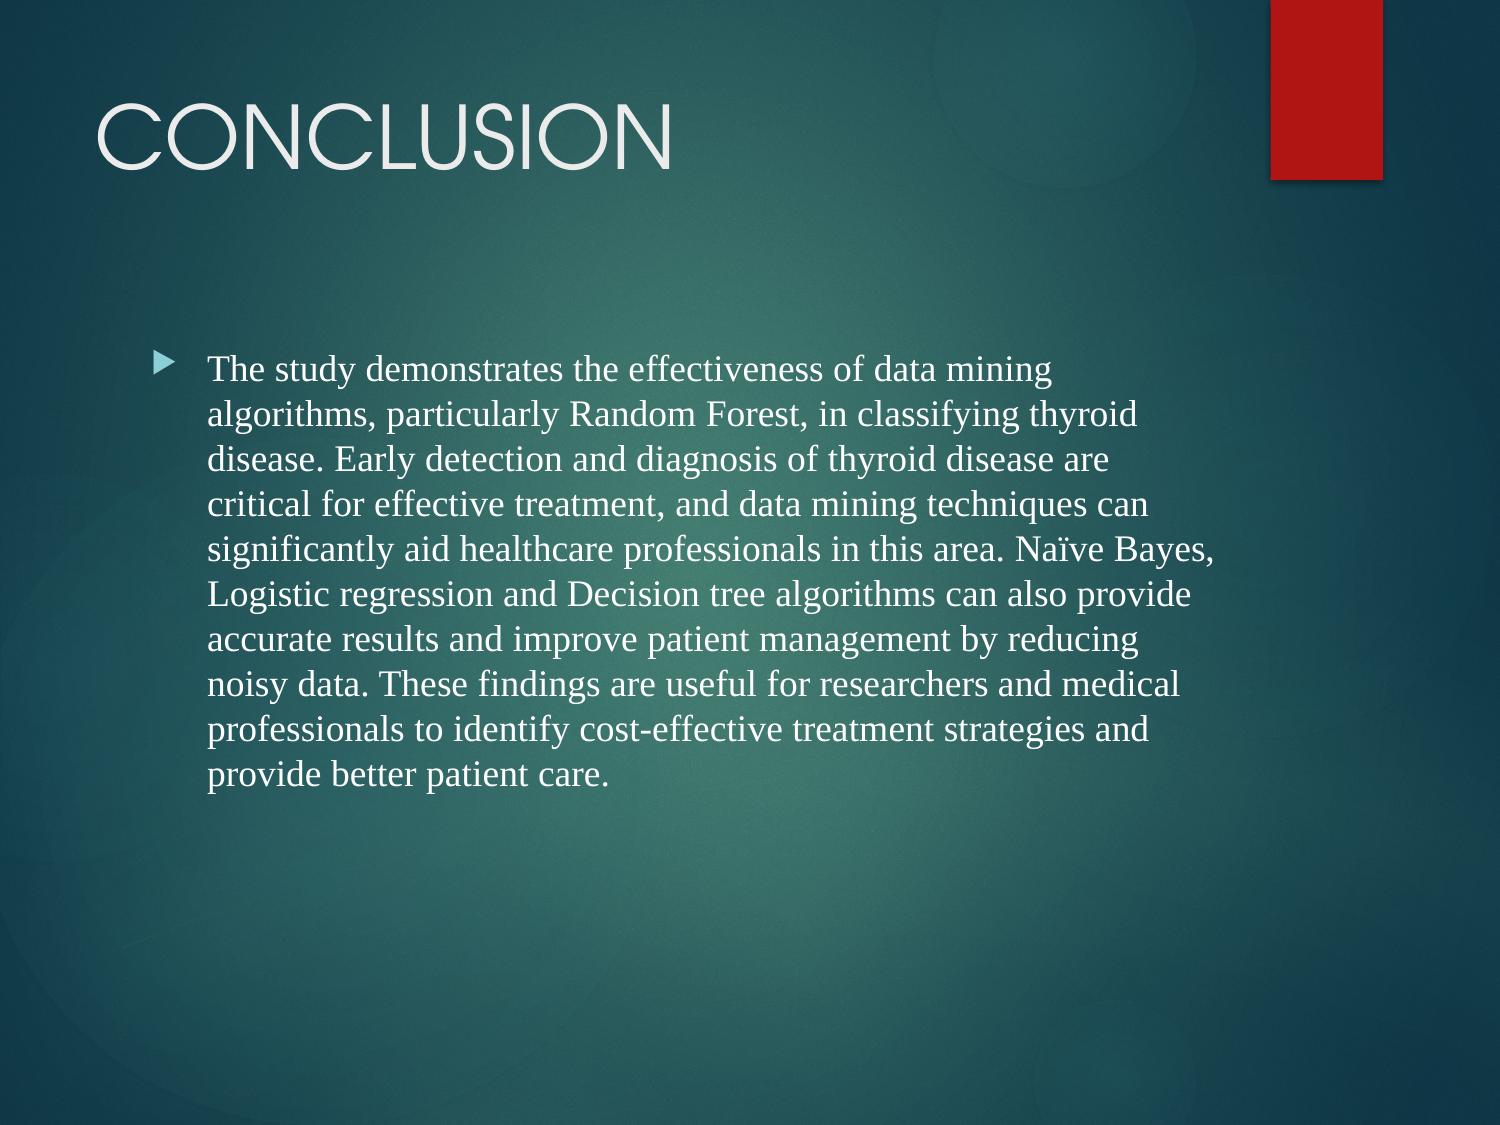

# CONCLUSION
The study demonstrates the effectiveness of data mining algorithms, particularly Random Forest, in classifying thyroid disease. Early detection and diagnosis of thyroid disease are critical for effective treatment, and data mining techniques can significantly aid healthcare professionals in this area. Naïve Bayes, Logistic regression and Decision tree algorithms can also provide accurate results and improve patient management by reducing noisy data. These findings are useful for researchers and medical professionals to identify cost-effective treatment strategies and provide better patient care.